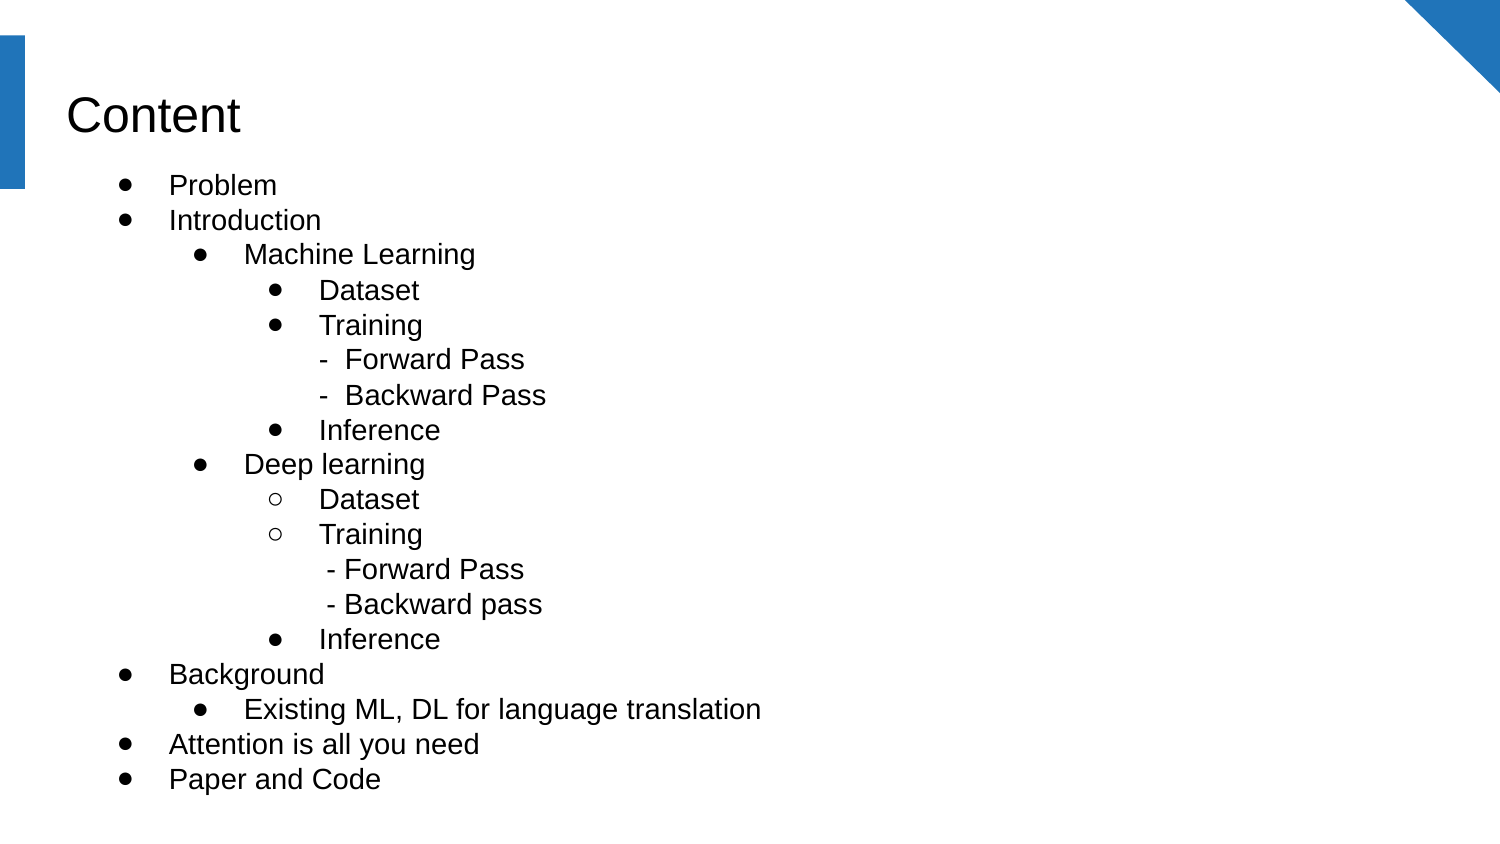

# Content
Problem
Introduction
Machine Learning
Dataset
Training
-  Forward Pass
-  Backward Pass
Inference
Deep learning
Dataset
Training
          - Forward Pass
          - Backward pass
Inference
Background
Existing ML, DL for language translation
Attention is all you need
Paper and Code